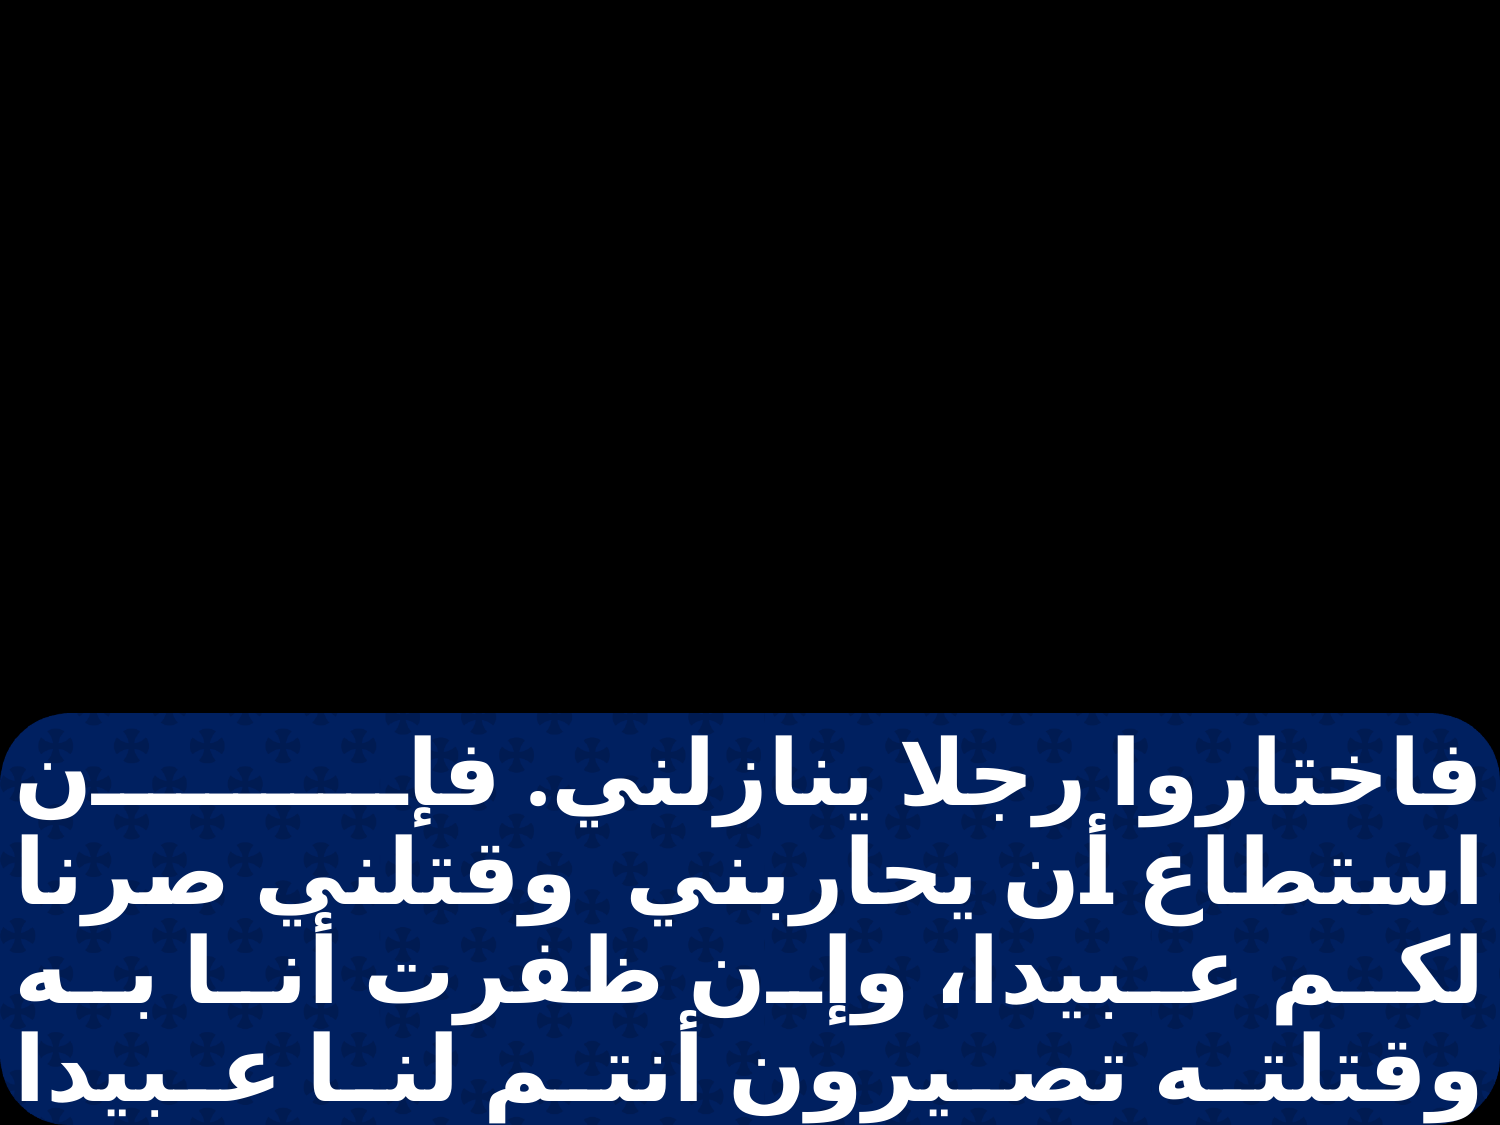

فاختاروا رجلا ينازلني. فإن استطاع أن يحاربني  وقتلني صرنا لكم عبيدا، وإن ظفرت أنا به وقتلته تصيرون أنتم لنا عبيدا وتخدموننا". وقال  الفلسطيني: " إني أعير صفوف إسرائيل اليوم.